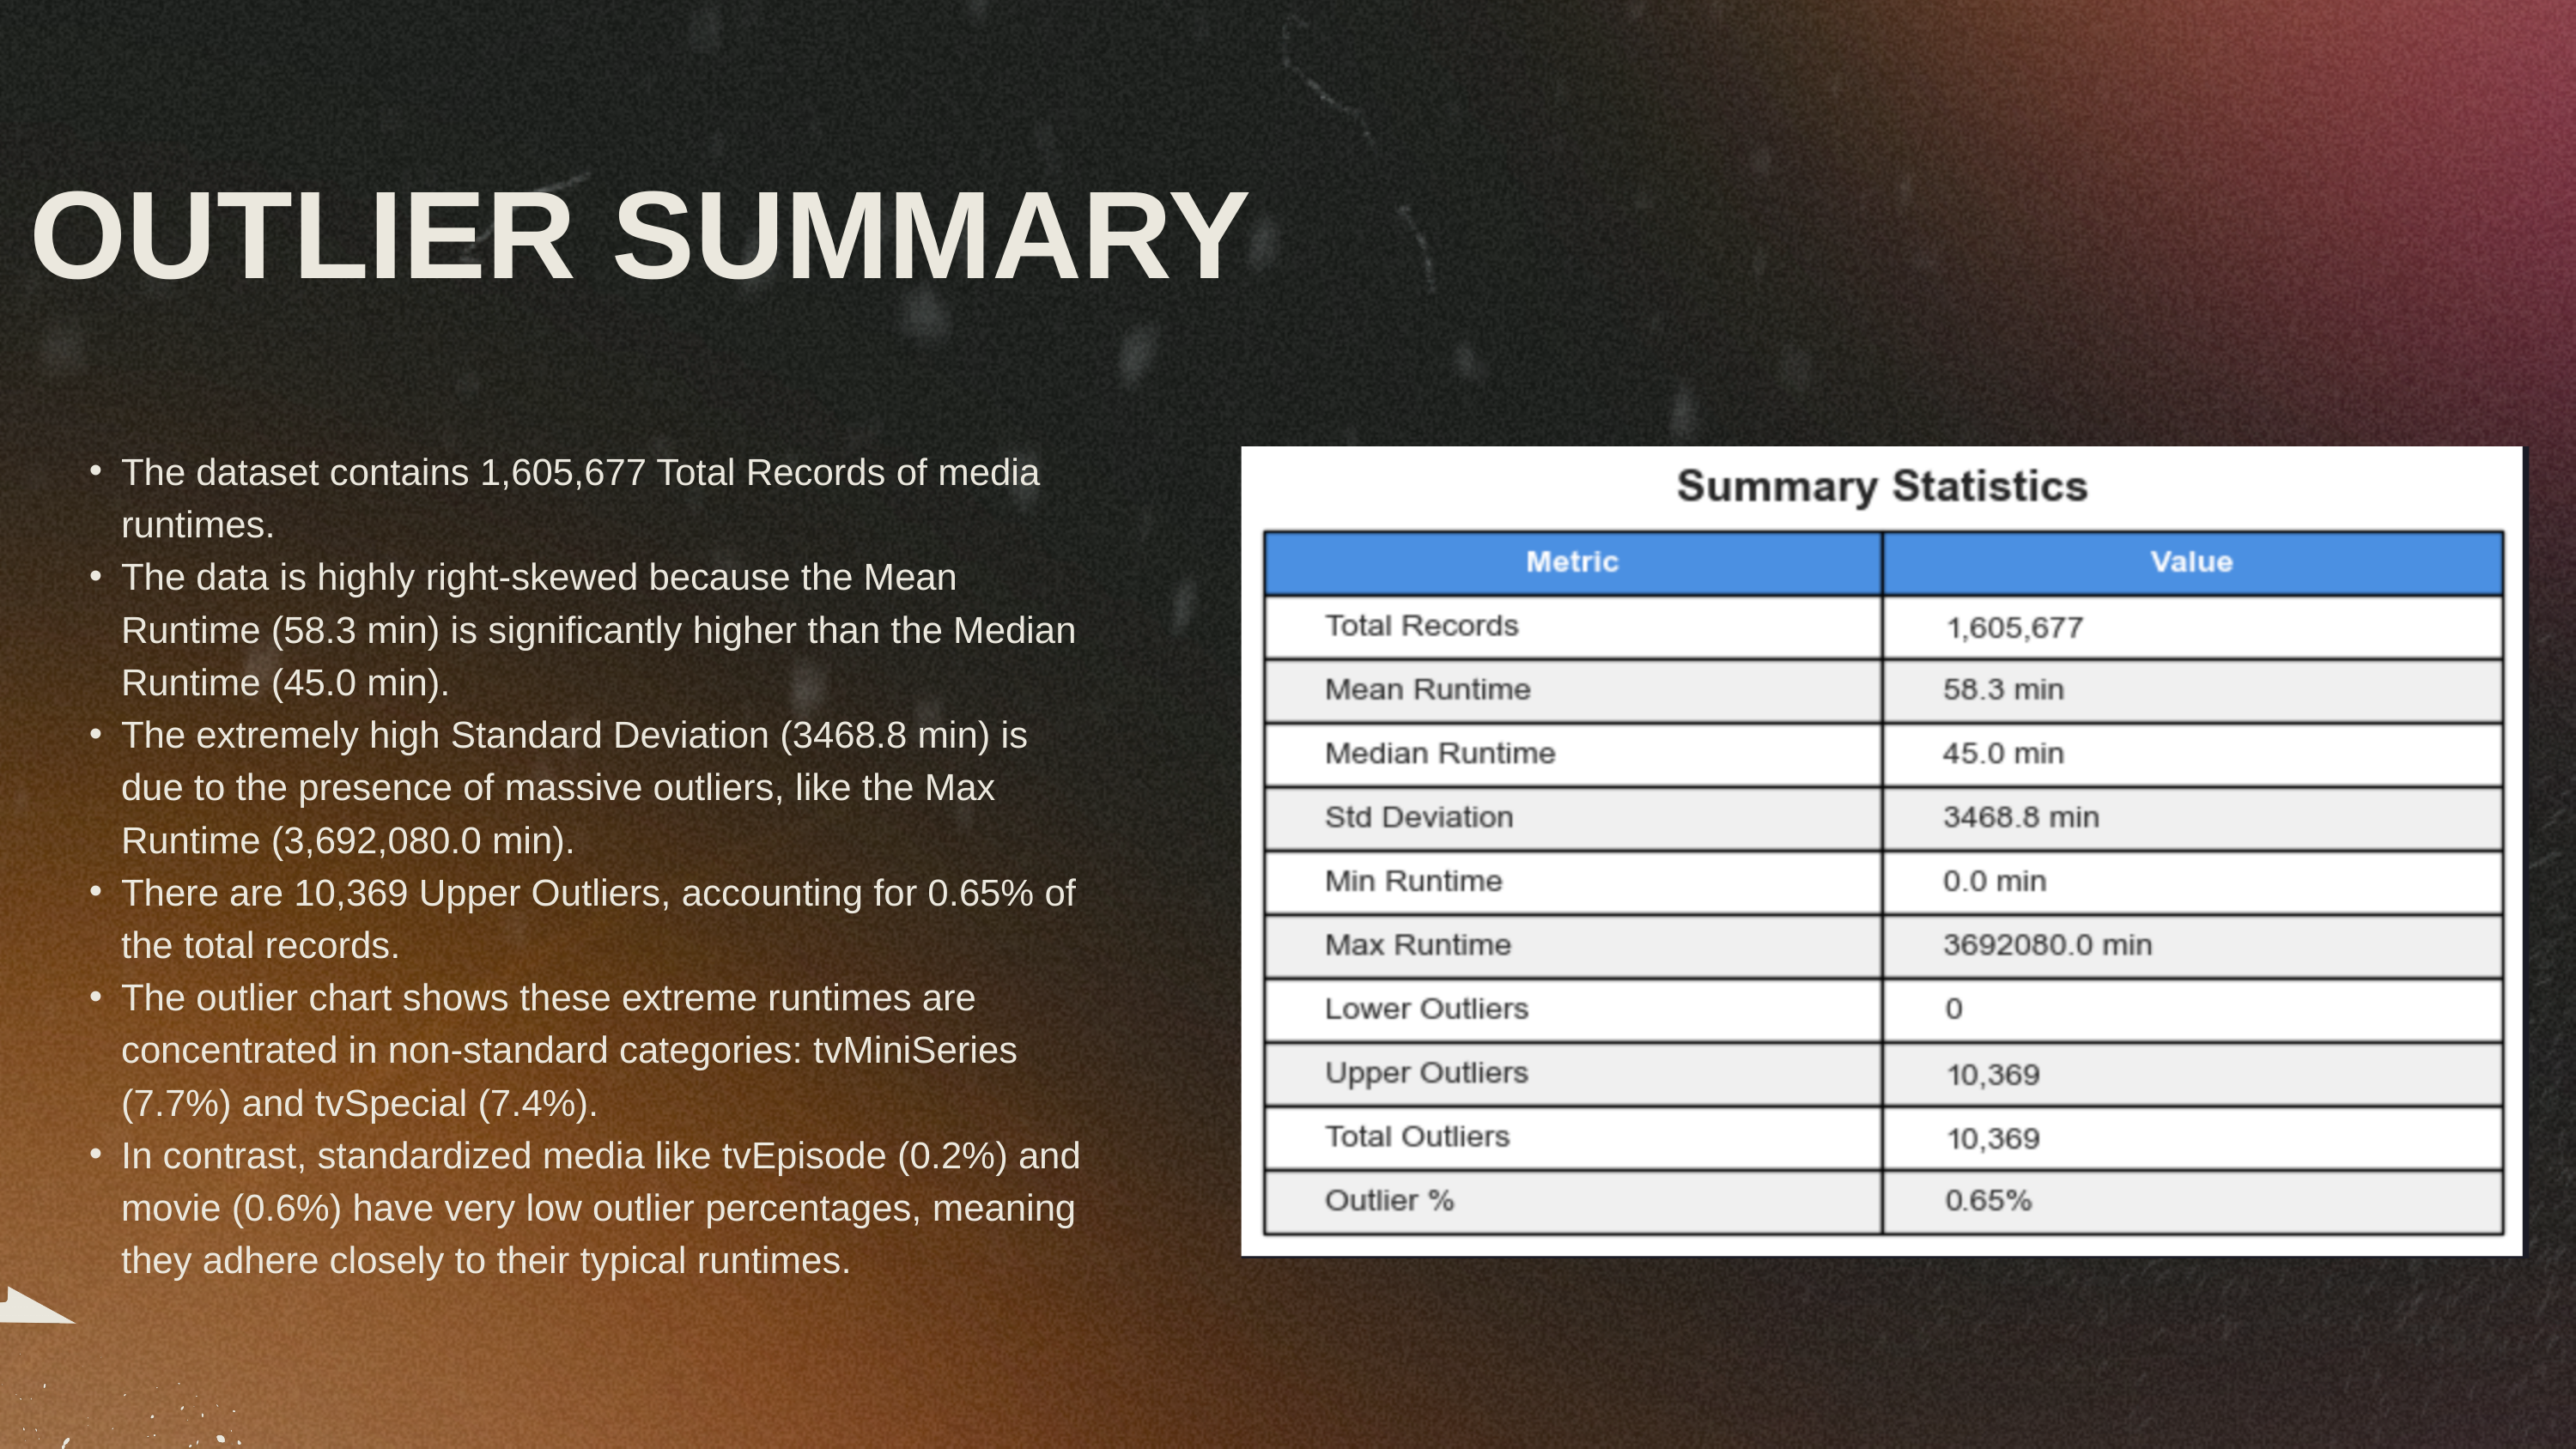

OUTLIER SUMMARY
The dataset contains 1,605,677 Total Records of media runtimes.
The data is highly right-skewed because the Mean Runtime (58.3 min) is significantly higher than the Median Runtime (45.0 min).
The extremely high Standard Deviation (3468.8 min) is due to the presence of massive outliers, like the Max Runtime (3,692,080.0 min).
There are 10,369 Upper Outliers, accounting for 0.65% of the total records.
The outlier chart shows these extreme runtimes are concentrated in non-standard categories: tvMiniSeries (7.7%) and tvSpecial (7.4%).
In contrast, standardized media like tvEpisode (0.2%) and movie (0.6%) have very low outlier percentages, meaning they adhere closely to their typical runtimes.